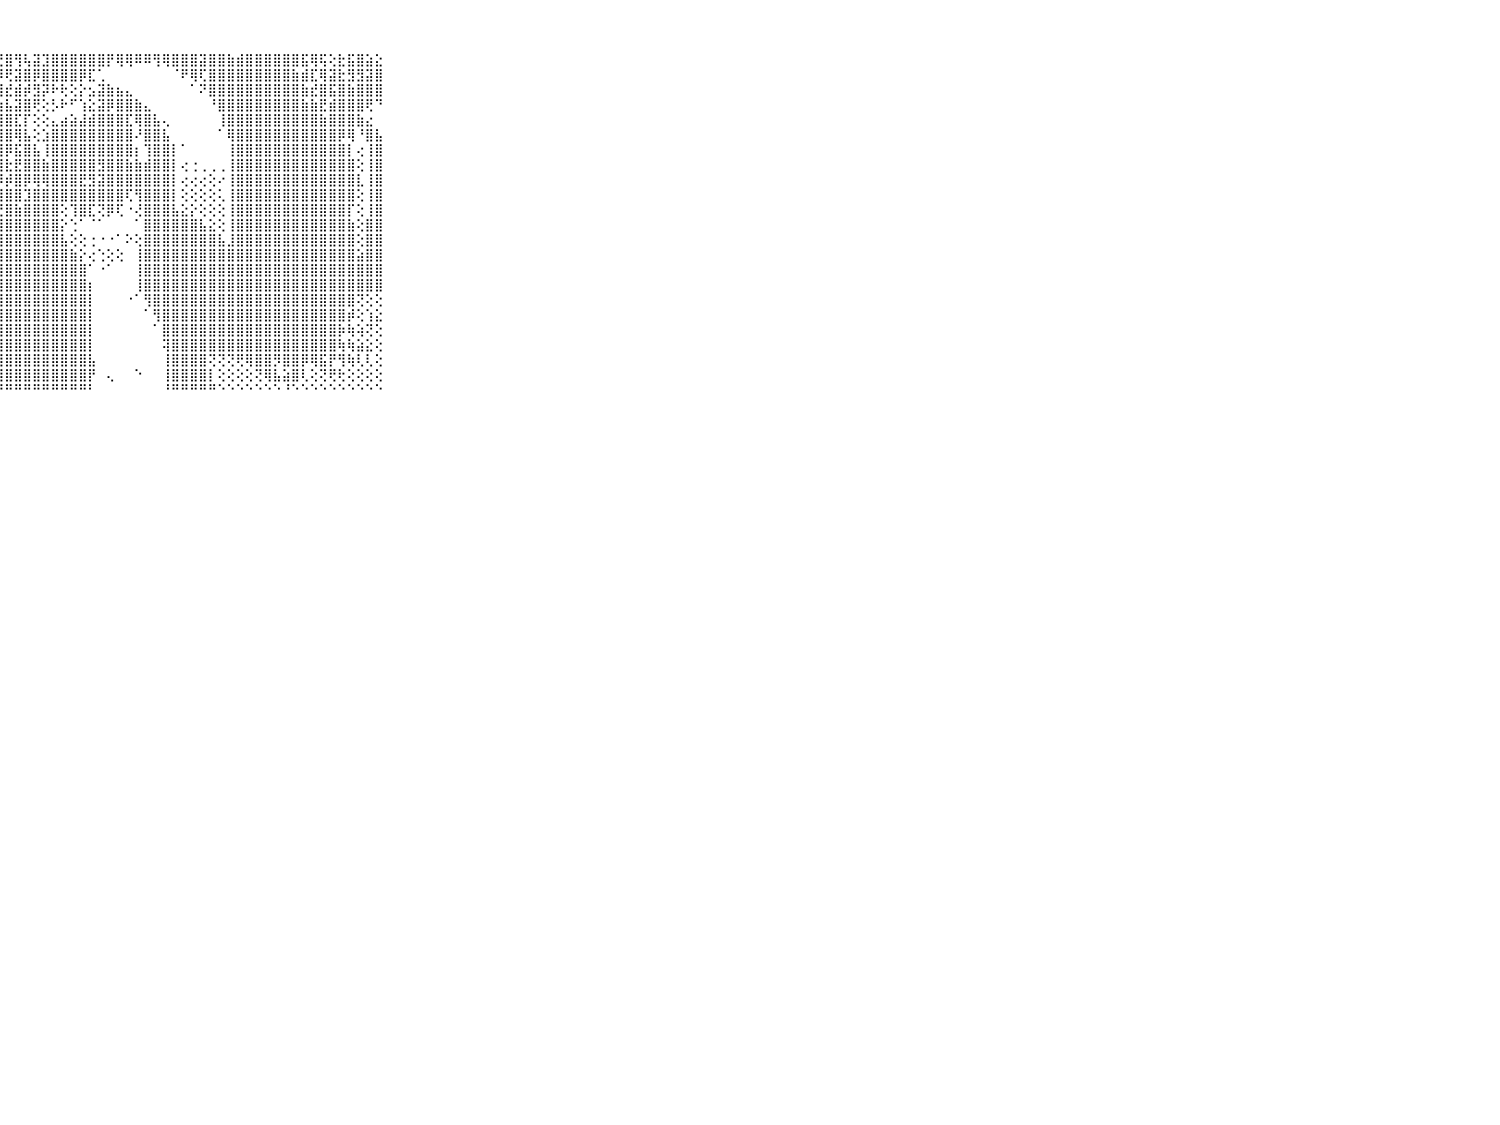

⠀⠀⠀⠀⠀⠀⠀⠀⠀⠀⠀⢕⢕⡕⢵⢕⣹⣿⣟⣷⢇⢕⢵⢧⣿⣾⣟⣟⣿⢻⢧⣽⣹⣿⣿⣿⣿⣿⣿⡟⢿⢿⠿⠿⢻⢿⣿⣿⣿⣽⣿⣿⣷⣾⣿⣿⣿⣿⣿⣿⣯⢿⢯⢕⣗⣯⣿⣵⣕⠀⠀⠀⠀⠀⠀⠀⠀⠀⠀⠀⠀
⠀⠀⠀⠀⠀⠀⠀⠀⠀⠀⠀⢸⣱⢗⢳⢾⢻⣵⣵⣾⣿⣷⡷⣾⡟⢻⢿⡿⢟⣽⣿⡿⣿⣿⣿⣿⡿⣏⢁⠀⠀⠀⠀⠀⠀⠀⠈⠟⢿⢏⣿⣿⣿⣿⣿⣿⣿⣿⣿⣷⣾⣏⢿⣽⣗⣻⣻⣽⣿⠀⠀⠀⠀⠀⠀⠀⠀⠀⠀⠀⠀
⠀⠀⠀⠀⠀⠀⠀⠀⠀⠀⠀⢕⣵⣜⣿⣿⣿⣿⣿⣿⡧⢵⣵⣾⣿⡿⣿⢿⣞⣾⡾⣻⡽⠗⢗⢕⡕⣢⣽⣷⣦⣄⠀⠀⠀⠀⠀⠀⠁⠝⣿⣿⣿⣿⣿⣿⣿⣿⣿⣿⣷⣞⣿⣯⣿⣷⣿⣿⣿⠀⠀⠀⠀⠀⠀⠀⠀⠀⠀⠀⠀
⠀⠀⠀⠀⠀⠀⠀⠀⠀⠀⠀⢱⢺⣟⡟⢿⡼⢿⢿⢏⣿⣟⣞⣟⣟⢻⢷⣵⣧⣽⣿⢟⢕⡣⠗⠋⢱⣕⣽⡿⣿⣿⣷⣄⠀⠀⠀⠀⠀⠀⠘⣿⣿⣿⣿⣿⣿⣿⣿⣿⣷⣷⣟⣾⣿⣿⣿⢟⠙⠀⠀⠀⠀⠀⠀⠀⠀⠀⠀⠀⠀
⠀⠀⠀⠀⠀⠀⠀⠀⠀⠀⠀⣜⣽⣝⣷⣳⣿⣷⢾⣷⣾⣿⣿⣿⣿⣿⡿⣿⣿⣏⡏⢕⢕⣄⣴⣵⣼⣾⣿⣿⣿⣏⢿⣿⣧⢄⠀⠀⠀⠀⠀⢸⣿⣿⣿⣿⣿⣿⣿⣿⣿⣿⣷⣿⣿⣿⣷⣔⠀⠀⠀⠀⠀⠀⠀⠀⠀⠀⠀⠀⠀
⠀⠀⠀⠀⠀⠀⠀⠀⠀⠀⠀⢹⢽⢿⣵⣯⢯⡿⡿⣿⣏⣿⣿⣿⡟⣻⣿⣿⣿⢿⣧⢕⣱⣿⣿⣿⣿⣿⣿⣿⣿⣿⠜⣿⣿⣧⠀⠀⠀⠀⠀⠁⢿⣿⣿⣿⣿⣿⣿⣿⣿⣿⣿⣿⡿⢿⠘⣿⣧⠀⠀⠀⠀⠀⠀⠀⠀⠀⠀⠀⠀
⠀⠀⠀⠀⠀⠀⠀⠀⠀⠀⠀⣜⣿⣟⣳⢟⢻⣟⢗⣿⣷⢼⡾⢵⣽⣼⢼⣽⡿⣯⣿⣧⢸⣿⣿⣿⣿⣿⣿⣿⣿⣿⡆⢹⣿⣿⡇⠁⠀⠀⠀⠀⢸⣿⣿⣿⣿⣿⣿⣿⣿⣿⣿⣿⣿⡇⢔⢸⣿⠀⠀⠀⠀⠀⠀⠀⠀⠀⠀⠀⠀
⠀⠀⠀⠀⠀⠀⠀⠀⠀⠀⠀⢱⣿⣾⣿⣿⣽⣏⣽⣽⣟⣹⣷⣏⣗⣺⣻⣿⣗⣟⣿⣿⣷⣿⣿⣿⣿⣿⣻⣿⣿⣷⣷⣾⣿⣿⡇⢔⢐⢀⢀⢀⢸⣿⣿⣿⣿⣿⣿⣿⣿⣿⣿⣿⣿⣿⢕⢸⣿⠀⠀⠀⠀⠀⠀⠀⠀⠀⠀⠀⠀
⠀⠀⠀⠀⠀⠀⠀⠀⠀⠀⠀⢞⣿⢟⢻⣿⢟⢿⢟⢿⢟⢿⢿⡿⢿⢿⣿⡼⡾⣿⡿⢿⢿⣿⣿⣿⣟⣻⣽⣿⣿⣿⣿⣿⣿⣿⡇⢔⢔⢔⢕⠔⢸⣿⣿⣿⣿⣿⣿⣿⣿⣿⣿⣿⣿⣿⣇⢸⣿⠀⠀⠀⠀⠀⠀⠀⠀⠀⠀⠀⠀
⠀⠀⠀⠀⠀⠀⠀⠀⠀⠀⠀⣽⣽⣿⣿⣫⣫⣝⣹⣿⣏⣹⣽⣽⣽⣿⣿⣹⣿⣿⣹⣿⣿⣿⣿⣿⣿⣿⣿⣿⣿⢏⢻⣿⣿⣿⡇⢕⢕⢕⢕⢅⢸⣿⣿⣿⣿⣿⣿⣿⣿⣿⣿⣿⣿⣿⢕⢸⣿⠀⠀⠀⠀⠀⠀⠀⠀⠀⠀⠀⠀
⠀⠀⠀⠀⠀⠀⠀⠀⠀⠀⠀⡗⢷⣿⣾⣿⣿⣿⢿⢻⣾⣳⣿⣿⣾⣿⣿⣟⣿⣷⣿⣿⣿⣿⢕⢹⣿⣏⢝⡿⢏⠐⢜⣿⣿⣿⣧⣕⡕⢕⢕⢕⢸⣿⣿⣿⣿⣿⣿⣿⣿⣿⣿⣿⣿⡏⢕⢸⣿⠀⠀⠀⠀⠀⠀⠀⠀⠀⠀⠀⠀
⠀⠀⠀⠀⠀⠀⠀⠀⠀⠀⠀⣿⣝⣝⣟⣻⣽⣿⣿⣿⣿⣯⣽⣿⣧⣿⣿⣿⣿⣿⣿⣿⣿⣿⡕⢑⠁⠈⠁⠀⠀⠀⠁⣿⣿⣿⣿⣿⣿⣧⣕⢕⢸⣿⣿⣿⣿⣿⣿⣿⣿⣿⣿⣿⣿⣷⢕⣿⣿⠀⠀⠀⠀⠀⠀⠀⠀⠀⠀⠀⠀
⠀⠀⠀⠀⠀⠀⠀⠀⠀⠀⠀⣟⣞⣗⣟⡟⣻⣻⣟⣿⣿⣿⣯⣽⣿⣽⣽⣿⣿⣿⣿⣿⣿⣿⣧⢕⢕⢐⠐⠐⠁⠕⢕⣿⣿⣿⣿⣿⣿⣿⣿⣧⣸⣿⣿⣿⣿⣿⣿⣿⣿⣿⣿⣿⣿⣿⢕⣿⣿⠀⠀⠀⠀⠀⠀⠀⠀⠀⠀⠀⠀
⠀⠀⠀⠀⠀⠀⠀⠀⠀⠀⠀⢞⣾⣟⣿⣿⣿⣿⣿⣿⣿⣿⣿⣿⣿⣿⣿⣿⣿⣿⣿⣿⣿⣿⣿⣷⡕⢔⢑⢕⢕⠀⢸⣿⣿⣿⣿⣿⣿⣿⣿⣿⣿⣿⣿⣿⣿⣿⣿⣿⣿⣿⣿⣿⣿⣿⣵⣿⣿⠀⠀⠀⠀⠀⠀⠀⠀⠀⠀⠀⠀
⠀⠀⠀⠀⠀⠀⠀⠀⠀⠀⠀⣿⣟⢯⣿⣿⣾⣿⣿⣿⣿⣿⣿⣿⣿⣿⣿⣿⣿⣿⣿⣿⣿⣿⣿⣿⣿⠁⠐⠁⠀⠀⢸⣿⣿⣿⣿⣿⣿⣿⣿⣿⣿⣿⣿⣿⣿⣿⣿⣿⣿⣿⣿⣿⣿⣿⣿⣿⣿⠀⠀⠀⠀⠀⠀⠀⠀⠀⠀⠀⠀
⠀⠀⠀⠀⠀⠀⠀⠀⠀⠀⠀⣿⢟⣿⡿⣿⣿⣿⣿⣿⣿⣿⣿⣿⣿⣿⣿⣿⣿⣿⣿⣿⣿⣿⣿⣿⣿⡆⠀⠀⠀⠀⢸⣿⣿⣿⣿⣿⣿⣿⣿⣿⣿⣿⣿⣿⣿⣿⣿⣿⣿⣿⣿⣿⣿⣿⣿⣿⣿⠀⠀⠀⠀⠀⠀⠀⠀⠀⠀⠀⠀
⠀⠀⠀⠀⠀⠀⠀⠀⠀⠀⠀⣿⣿⣽⣿⣿⣿⣿⣿⣿⣿⣿⣿⣿⣿⣿⣿⣿⣿⣿⣿⣿⣿⣿⣿⣿⣿⡇⠀⠀⠀⠐⠁⢻⣿⣿⣿⣿⣿⣿⣿⣿⣿⣿⣿⣿⣿⣿⣿⣿⣿⣿⣿⣿⣿⣿⢝⢕⢕⠀⠀⠀⠀⠀⠀⠀⠀⠀⠀⠀⠀
⠀⠀⠀⠀⠀⠀⠀⠀⠀⠀⠀⣿⣿⣿⣿⣿⣿⣿⣿⣿⣿⣿⣿⣿⣿⣿⣿⣿⣿⣿⣿⣿⣿⣿⣿⣿⣿⡇⠀⠀⠀⠀⠀⠁⢻⣿⣿⣿⣿⣿⣿⣿⣿⣿⣿⣿⣿⣿⣿⣿⣿⣿⣿⣿⣿⡾⢕⢱⣕⠀⠀⠀⠀⠀⠀⠀⠀⠀⠀⠀⠀
⠀⠀⠀⠀⠀⠀⠀⠀⠀⠀⠀⣿⣿⣿⣿⣿⣿⣿⢿⡿⣿⣿⣿⣿⣿⣿⣿⣿⣿⣿⣿⣿⣿⣿⣿⣿⣿⡇⠀⠀⠀⠀⠀⠀⠁⣿⣿⣿⣿⣿⣿⣿⣿⣿⣿⣿⣿⣿⣿⣿⣿⣿⣿⣿⡷⢷⢵⢝⢕⠀⠀⠀⠀⠀⠀⠀⠀⠀⠀⠀⠀
⠀⠀⠀⠀⠀⠀⠀⠀⠀⠀⠀⣿⣿⣿⣯⣵⣿⣿⣿⣿⣿⣿⣿⣿⣿⣿⣿⣿⣿⣿⣿⣿⣿⣿⣿⣿⣿⡇⠀⠀⠀⠀⠀⠀⠀⢽⣿⣿⣿⣿⣿⣿⣿⣿⣿⣿⣿⣿⣿⣿⣿⣿⣿⣿⢷⢷⣵⣕⢕⠀⠀⠀⠀⠀⠀⠀⠀⠀⠀⠀⠀
⠀⠀⠀⠀⠀⠀⠀⠀⠀⠀⠀⣿⣿⣿⣞⣿⣿⣿⣿⣼⣵⢼⣿⣿⣿⣿⣿⣿⣿⣿⣿⣿⣿⣿⣿⣿⣿⣧⠀⠀⠀⠀⠀⠀⠀⢸⣿⣿⣿⣿⢝⢝⢝⢟⢿⣿⣿⡻⣿⣿⡿⢿⣯⡟⢻⢷⢇⢇⢕⠀⠀⠀⠀⠀⠀⠀⠀⠀⠀⠀⠀
⠀⠀⠀⠀⠀⠀⠀⠀⠀⠀⠀⡿⣿⣿⣿⣿⣽⣵⡞⢿⣿⣿⣿⣿⣿⣿⣿⣿⣿⣿⣿⣿⣿⣿⣿⣿⣿⡟⠀⢄⠀⠀⠑⠀⠀⢸⣿⣿⣿⣿⡇⢕⢕⢕⢕⢝⢿⣧⣵⣿⢇⢕⢝⢟⢗⢕⢕⢕⢕⠀⠀⠀⠀⠀⠀⠀⠀⠀⠀⠀⠀
⠀⠀⠀⠀⠀⠀⠀⠀⠀⠀⠀⠙⠙⠙⠛⠛⠛⠛⠛⠛⠛⠛⠛⠛⠛⠛⠛⠛⠛⠛⠛⠛⠛⠛⠛⠛⠛⠃⠀⠀⠀⠀⠀⠀⠀⠘⠛⠛⠛⠛⠛⠑⠑⠑⠑⠑⠑⠑⠘⠑⠑⠑⠑⠑⠑⠑⠑⠑⠑⠀⠀⠀⠀⠀⠀⠀⠀⠀⠀⠀⠀